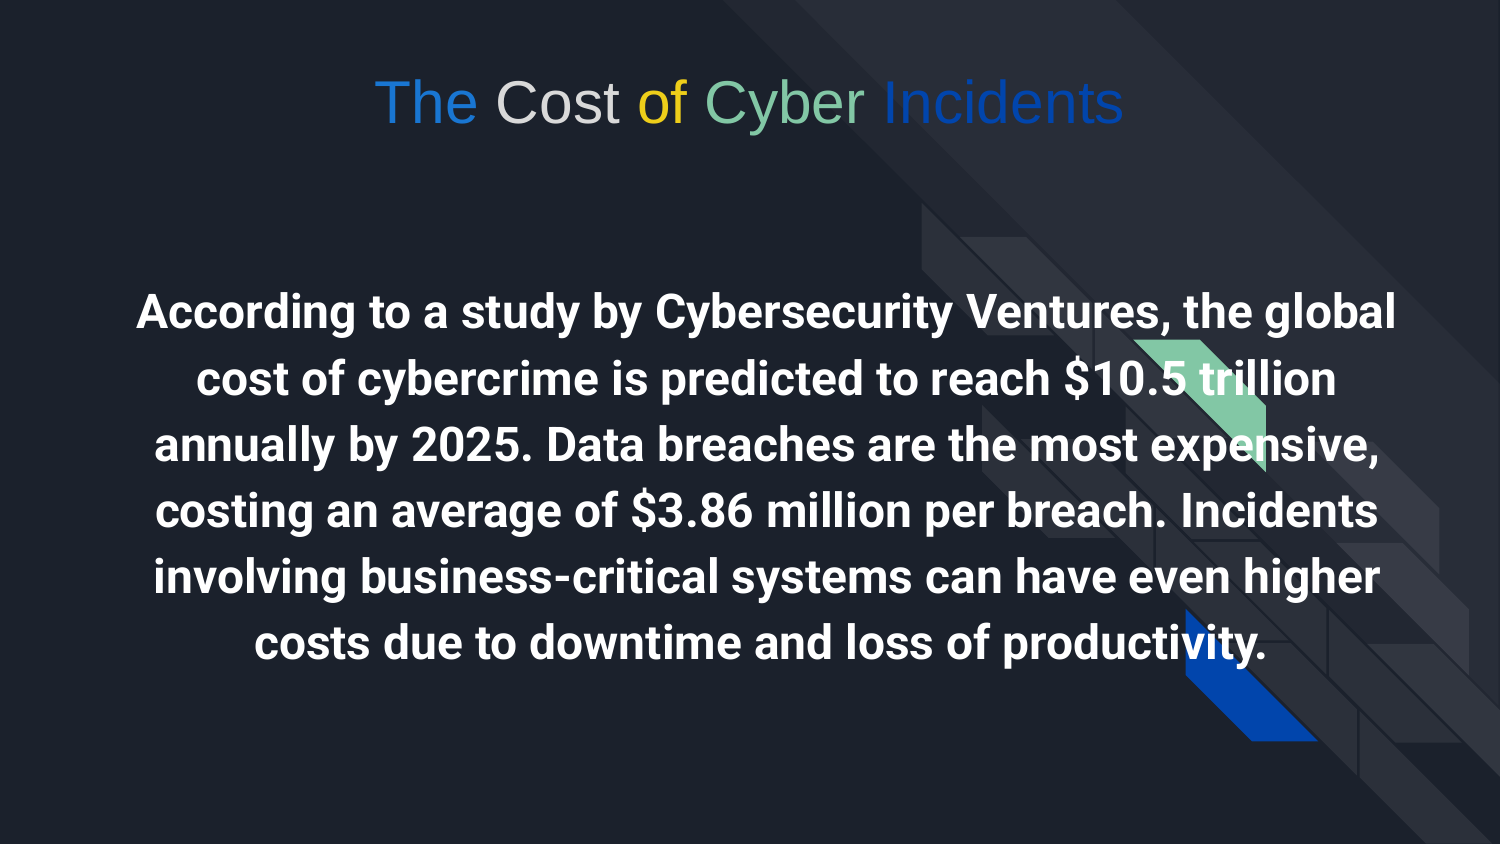

# The Cost of Cyber Incidents

According to a study by Cybersecurity Ventures, the global cost of cybercrime is predicted to reach $10.5 trillion annually by 2025. Data breaches are the most expensive, costing an average of $3.86 million per breach. Incidents involving business-critical systems can have even higher costs due to downtime and loss of productivity.